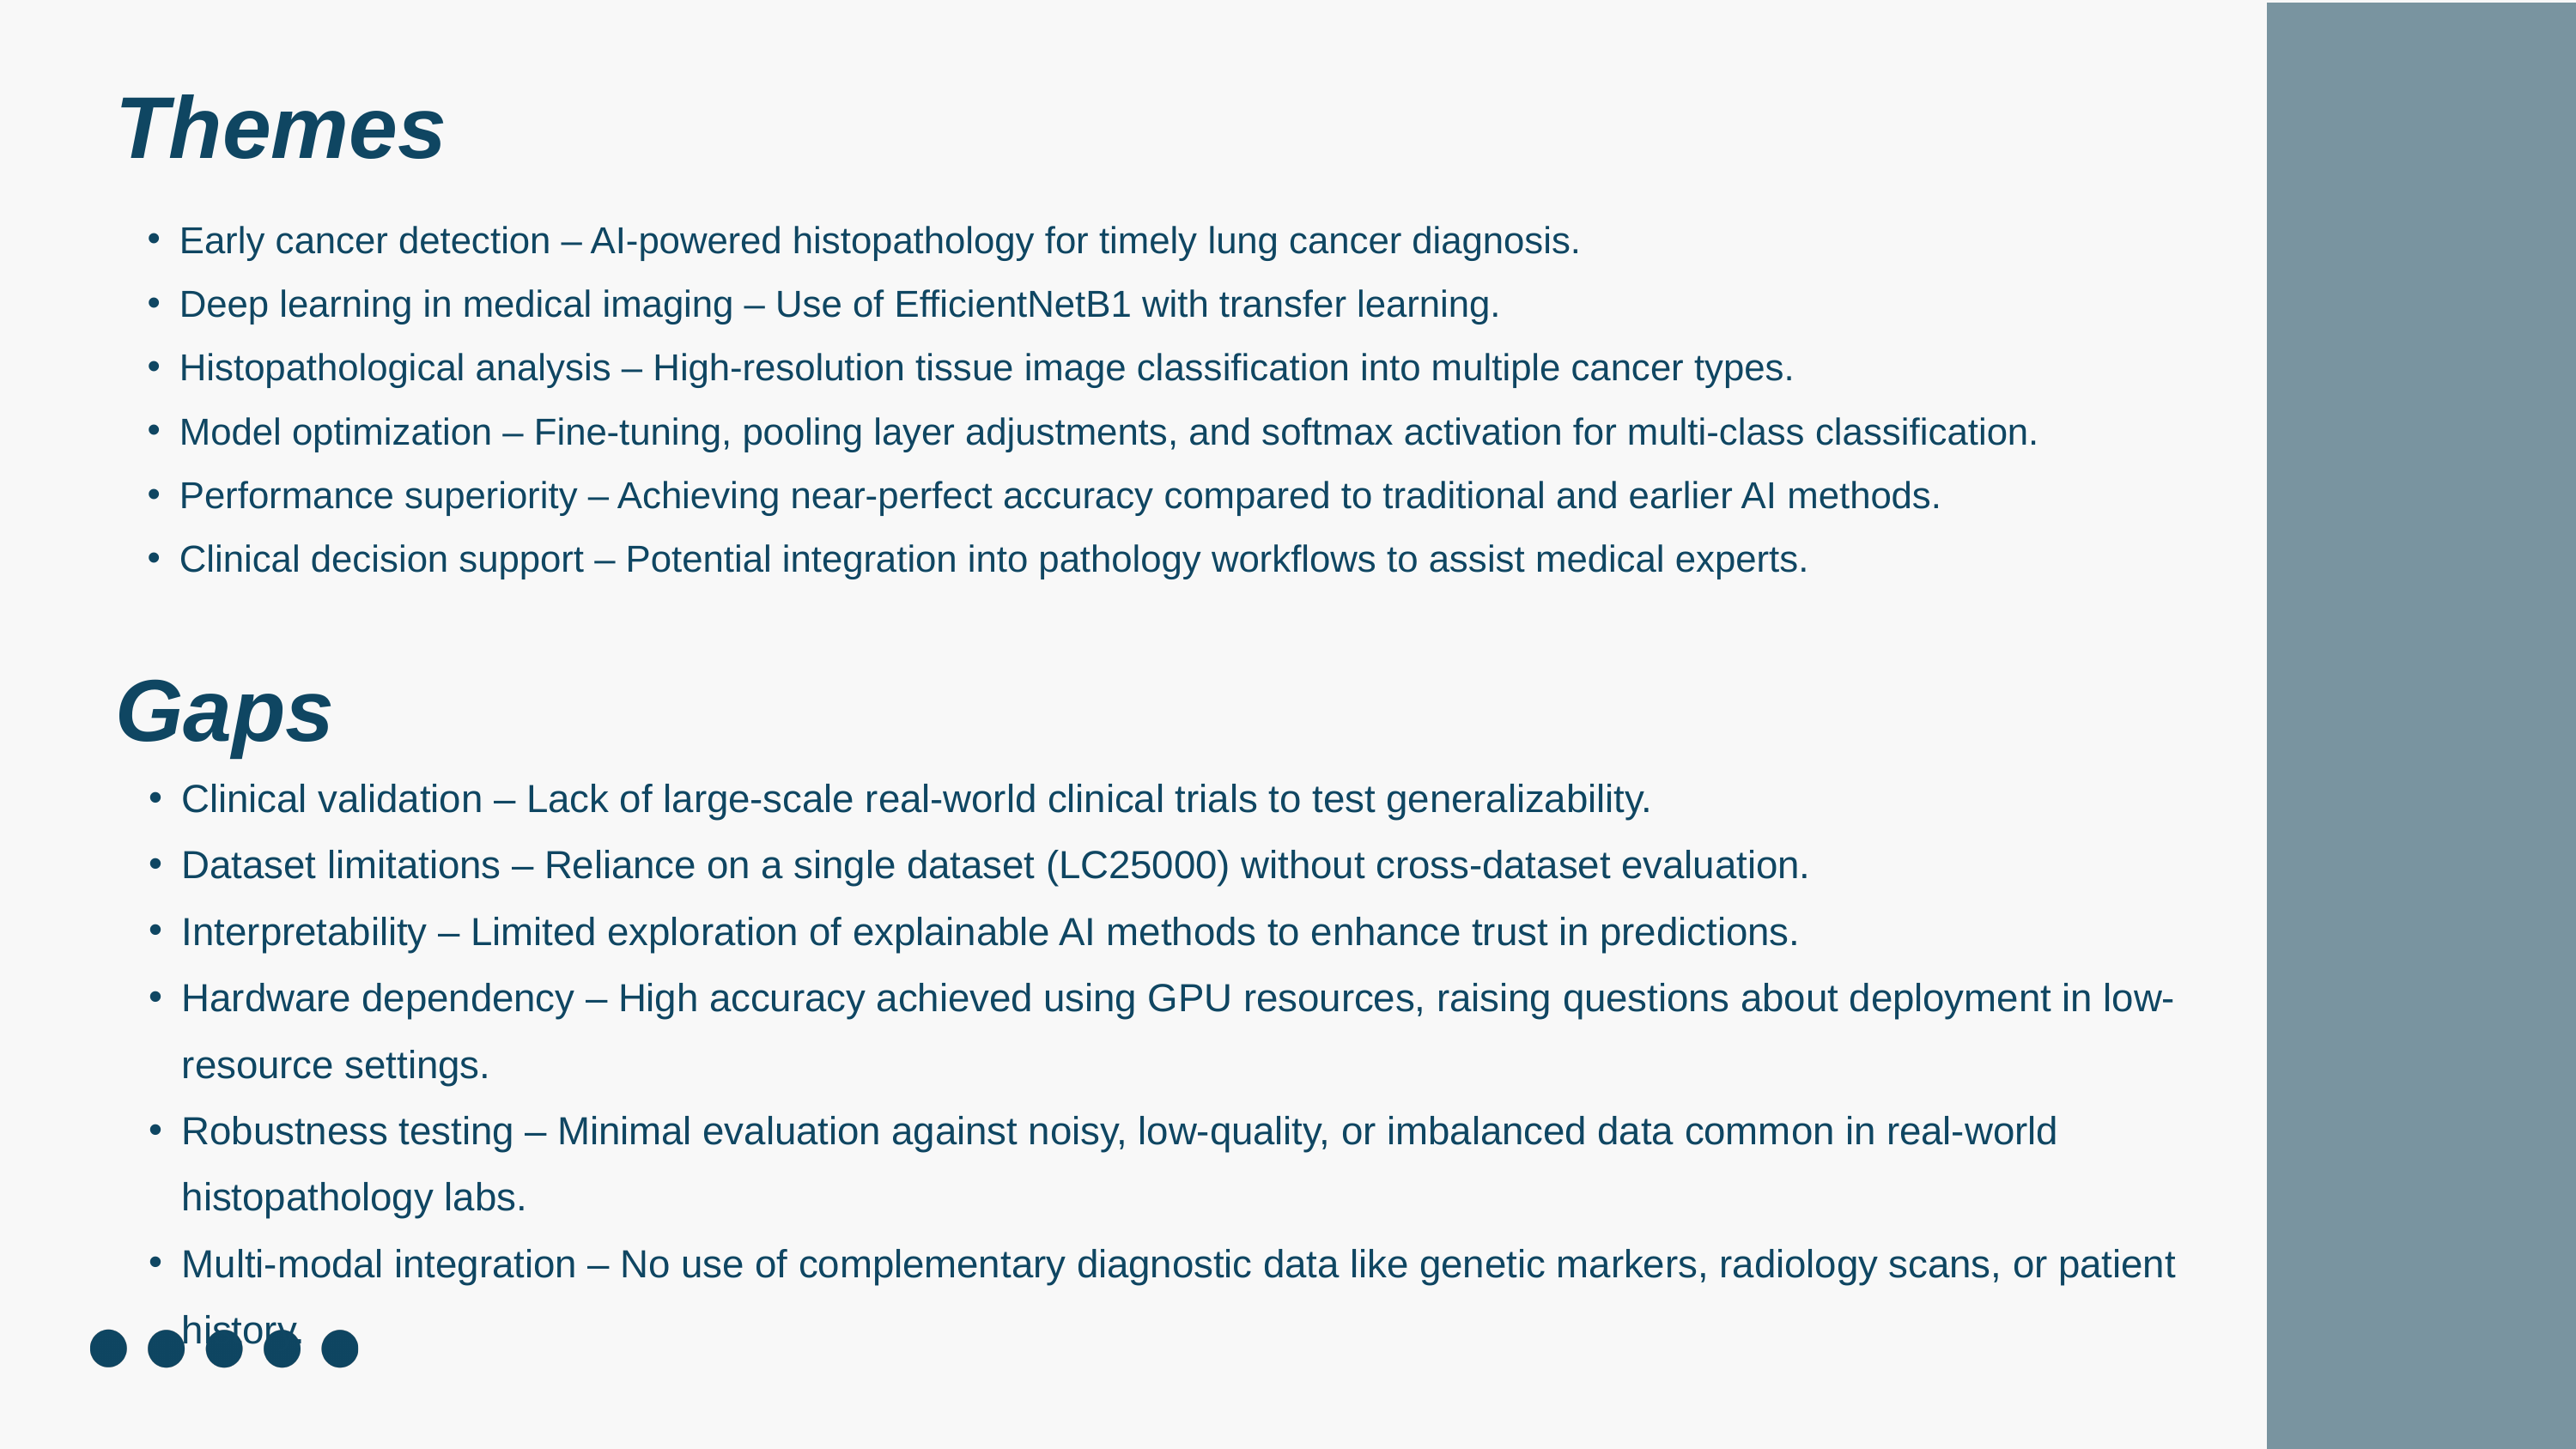

Themes
Early cancer detection – AI-powered histopathology for timely lung cancer diagnosis.
Deep learning in medical imaging – Use of EfficientNetB1 with transfer learning.
Histopathological analysis – High-resolution tissue image classification into multiple cancer types.
Model optimization – Fine-tuning, pooling layer adjustments, and softmax activation for multi-class classification.
Performance superiority – Achieving near-perfect accuracy compared to traditional and earlier AI methods.
Clinical decision support – Potential integration into pathology workflows to assist medical experts.
Gaps
Clinical validation – Lack of large-scale real-world clinical trials to test generalizability.
Dataset limitations – Reliance on a single dataset (LC25000) without cross-dataset evaluation.
Interpretability – Limited exploration of explainable AI methods to enhance trust in predictions.
Hardware dependency – High accuracy achieved using GPU resources, raising questions about deployment in low-resource settings.
Robustness testing – Minimal evaluation against noisy, low-quality, or imbalanced data common in real-world histopathology labs.
Multi-modal integration – No use of complementary diagnostic data like genetic markers, radiology scans, or patient history.